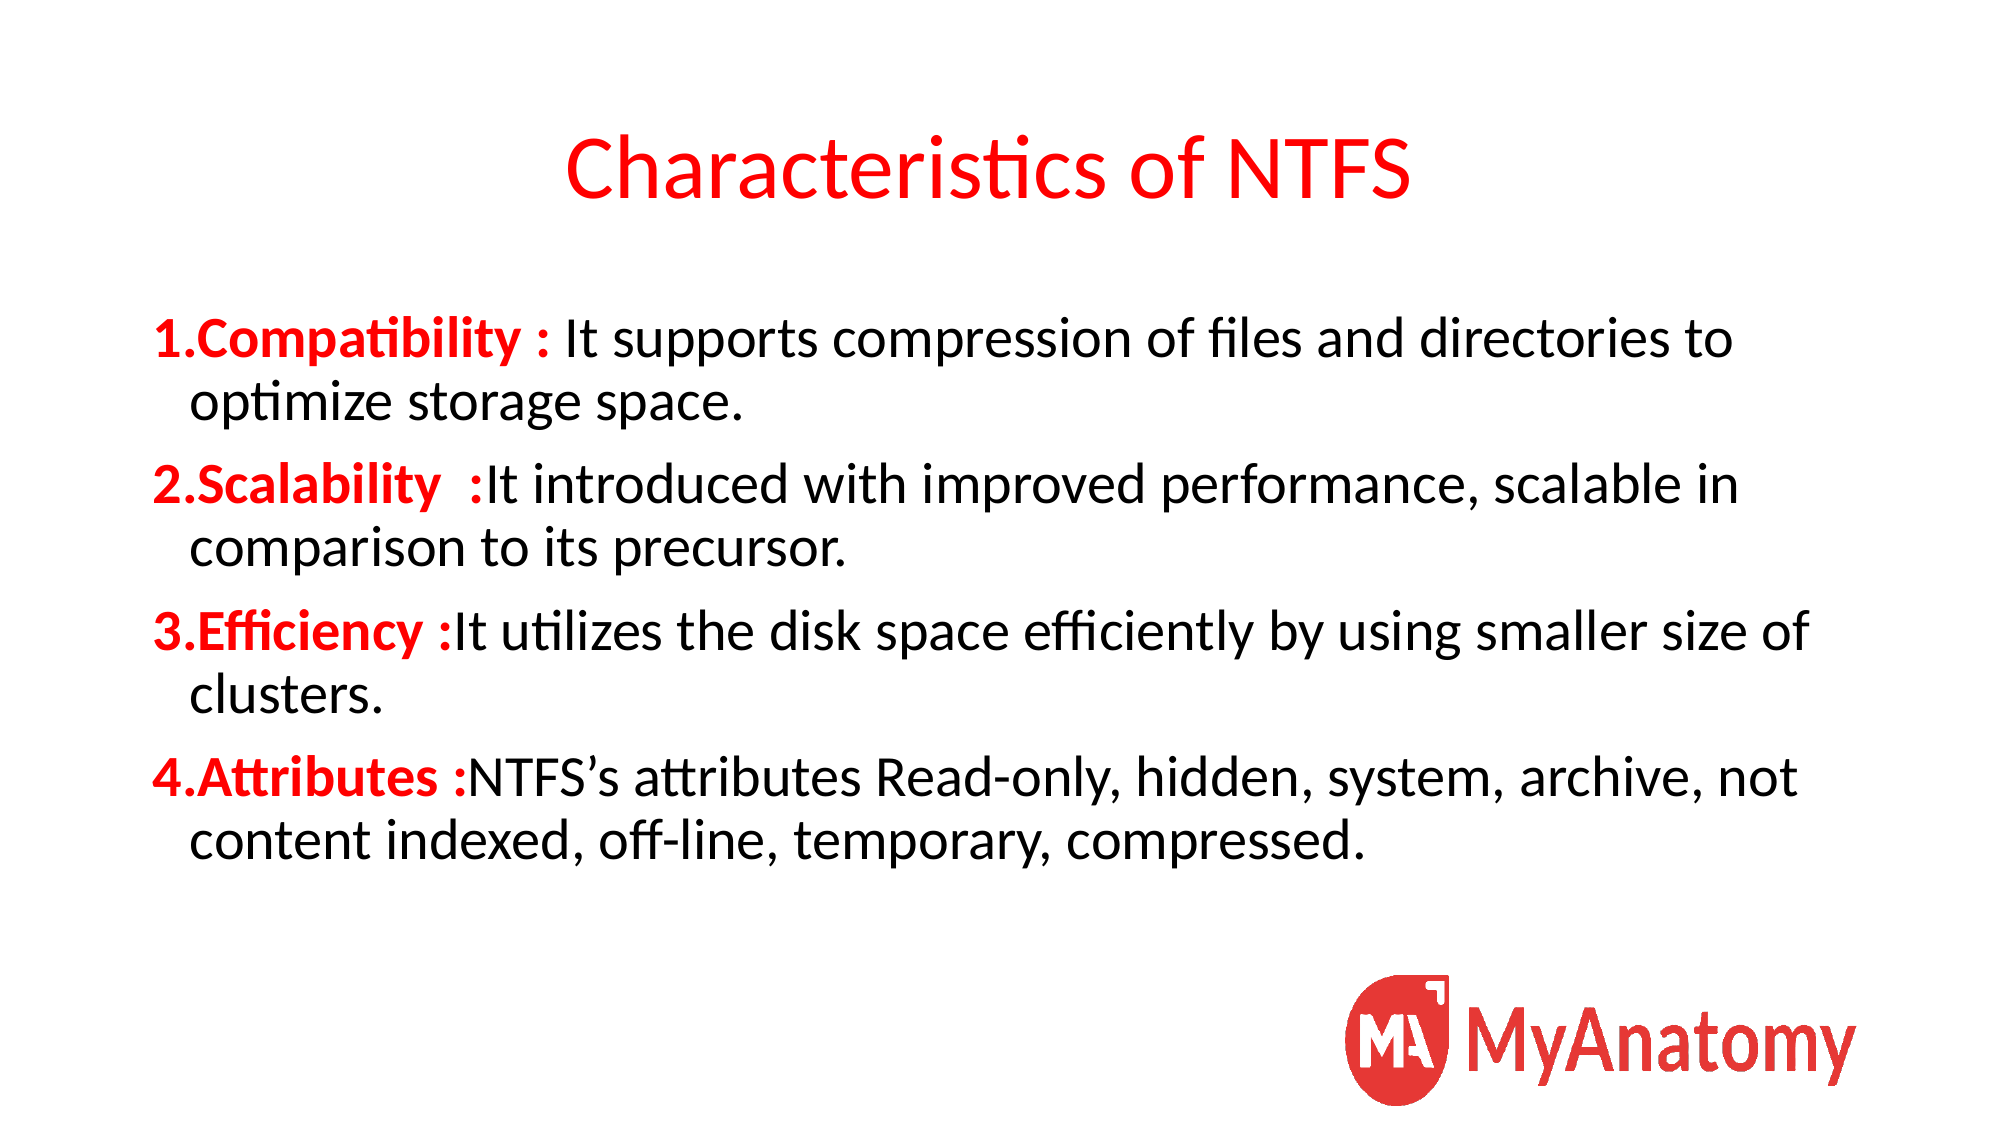

# Characteristics of NTFS
Compatibility : It supports compression of files and directories to optimize storage space.
Scalability  :It introduced with improved performance, scalable in comparison to its precursor.
Efficiency :It utilizes the disk space efficiently by using smaller size of clusters.
Attributes :NTFS’s attributes Read-only, hidden, system, archive, not content indexed, off-line, temporary, compressed.